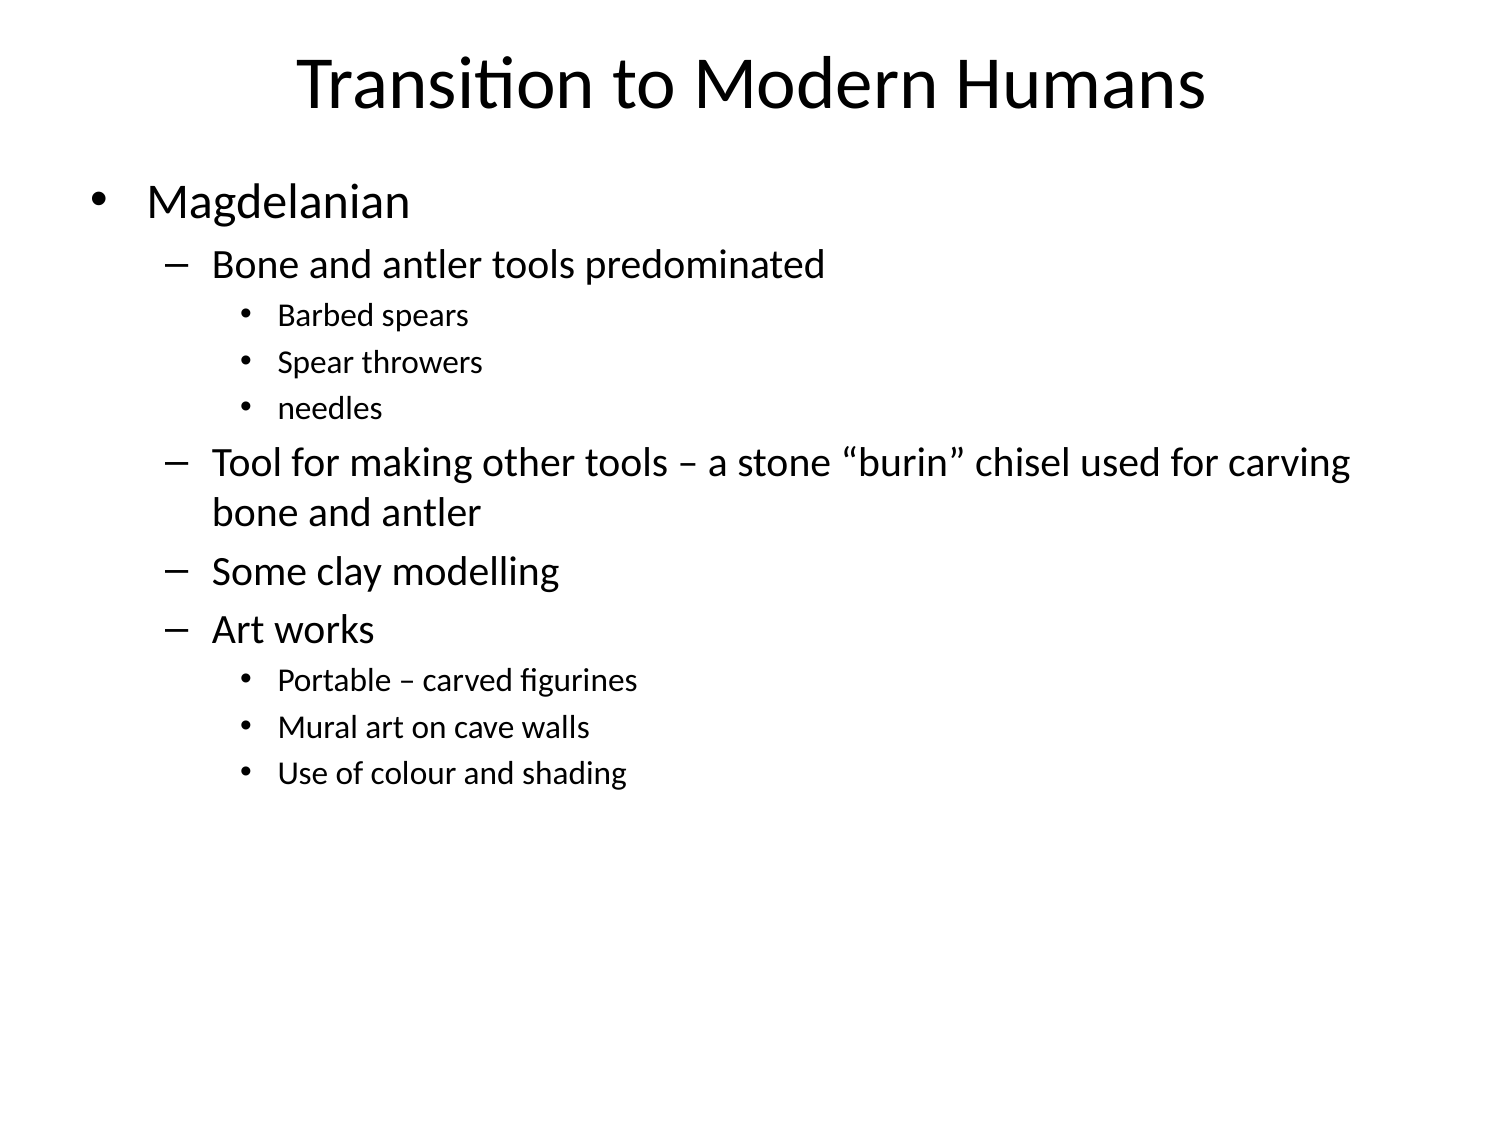

# Transition to Modern Humans
Magdelanian
Bone and antler tools predominated
Barbed spears
Spear throwers
needles
Tool for making other tools – a stone “burin” chisel used for carving bone and antler
Some clay modelling
Art works
Portable – carved figurines
Mural art on cave walls
Use of colour and shading